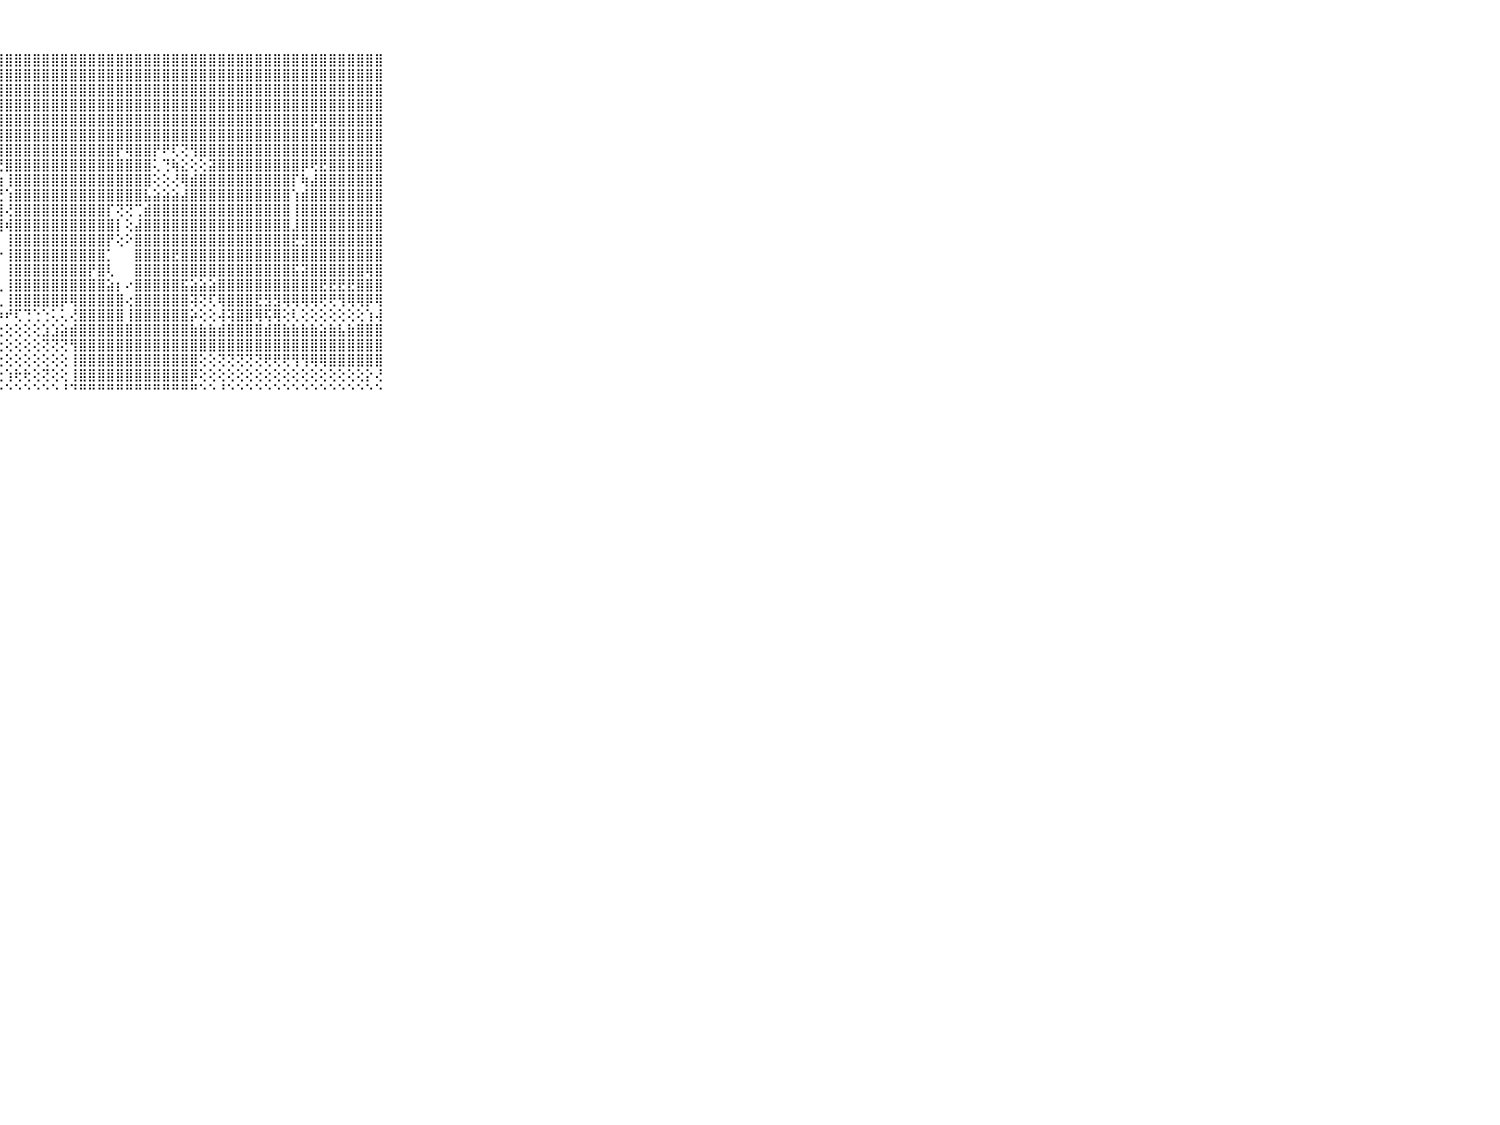

⠀⠀⠀⠀⠀⠀⠀⠀⠀⠀⠀⢹⡟⣻⣿⣿⣿⣿⣿⣿⣿⣿⣿⣿⣿⣿⣿⣿⣿⣿⣿⣿⣿⣿⣿⣿⣿⣿⣿⣿⣿⣿⣿⣿⣿⣿⣿⣿⣿⣿⣿⣿⣿⣿⣿⣿⣿⣿⣿⣿⣿⣿⣿⣿⣿⣿⣿⣿⣿⠀⠀⠀⠀⠀⠀⠀⠀⠀⠀⠀⠀
⠀⠀⠀⠀⠀⠀⠀⠀⠀⠀⠀⢿⣿⣿⣷⣿⣿⣷⣿⣿⣿⣯⣻⢟⣿⣿⣿⣿⣿⣿⣿⣿⣿⣿⣿⣿⣿⣿⣿⣿⣿⣿⣿⣿⣿⣿⣿⣿⣿⣿⣿⣿⣿⣿⣿⣿⣿⣿⣿⣿⣿⣿⣿⣿⣿⣿⣿⣿⣿⠀⠀⠀⠀⠀⠀⠀⠀⠀⠀⠀⠀
⠀⠀⠀⠀⠀⠀⠀⠀⠀⠀⠀⣿⣿⣿⣿⣿⣿⣿⣿⣿⣿⣿⣿⣿⣿⣿⣿⣿⣿⣿⣿⣿⣿⣿⣿⣿⣿⣿⣿⣿⣿⣿⣿⣿⣿⣿⣿⣿⣿⣿⣿⣿⣿⣿⣿⣿⣿⣿⣿⣿⣿⣿⣿⣿⣿⣿⣿⣿⣿⠀⠀⠀⠀⠀⠀⠀⠀⠀⠀⠀⠀
⠀⠀⠀⠀⠀⠀⠀⠀⠀⠀⠀⣿⣿⣿⣿⣿⣿⣿⣿⣿⣿⣿⣿⣿⣿⣿⣿⣿⣿⣿⣿⣿⣿⣿⣿⣿⣿⣿⣿⣿⣿⣿⣿⣿⣿⣿⣿⣿⣿⣿⣿⣿⣿⣿⣿⣿⣿⣿⣿⣿⣿⣿⣿⣿⣿⣿⣿⣿⣿⠀⠀⠀⠀⠀⠀⠀⠀⠀⠀⠀⠀
⠀⠀⠀⠀⠀⠀⠀⠀⠀⠀⠀⣿⣿⣿⣿⣿⣿⣿⣿⣿⢿⢿⣿⣿⣿⣿⣿⣿⣿⣿⣿⣿⣿⣿⣿⣿⣿⣿⣿⣿⣿⣿⣿⣿⣿⣿⣿⣿⣿⣿⣿⣿⣿⣿⣿⣿⣿⣿⣿⣿⣿⡿⣿⣿⣿⣿⣿⣿⣿⠀⠀⠀⠀⠀⠀⠀⠀⠀⠀⠀⠀
⠀⠀⠀⠀⠀⠀⠀⠀⠀⠀⠀⣿⣿⣿⡿⢿⠏⠕⠕⠱⠵⢕⣕⢝⢟⢿⣿⣿⣿⣿⣿⣿⣿⣿⣿⣿⣿⣿⣿⣿⣿⣿⣿⣿⣿⣿⣿⣿⣿⣿⣿⣿⣿⣿⣿⣿⣿⣿⣿⣿⣿⣿⣿⣿⣿⣿⣿⣿⣿⠀⠀⠀⠀⠀⠀⠀⠀⠀⠀⠀⠀
⠀⠀⠀⠀⠀⠀⠀⠀⠀⠀⠀⣿⡿⢏⢝⢝⢝⢝⢝⢟⢇⢕⢜⢗⣧⣕⢝⢿⣿⣿⣿⣿⣿⣿⣿⣿⣿⣿⣿⣿⡟⢿⣿⣿⡟⠟⢏⢝⢻⣿⣿⣿⣿⣿⣿⣿⣿⣿⣿⣿⣿⣿⣿⣿⣿⣿⣿⣿⣿⠀⠀⠀⠀⠀⠀⠀⠀⠀⠀⠀⠀
⠀⠀⠀⠀⠀⠀⠀⠀⠀⠀⠀⣿⣱⣕⣕⣕⡕⢕⢕⢕⢕⢕⢕⢕⢜⢻⣧⢜⣿⣿⣿⣿⣿⣿⣿⣿⣿⣿⣿⣿⣿⣿⣿⣿⢅⢙⢷⣕⢕⢕⣽⣿⣿⣿⣿⣿⣿⣿⣿⣿⡿⢟⣟⣿⣿⣿⣿⣿⣿⠀⠀⠀⠀⠀⠀⠀⠀⠀⠀⠀⠀
⠀⠀⠀⠀⠀⠀⠀⠀⠀⠀⠀⣿⣿⣿⣿⣿⣿⣿⣾⣷⣾⣧⣧⣵⣵⣕⣿⣷⢸⣿⣿⣿⣿⣿⣿⣿⣿⣿⣿⣿⣿⣿⣿⣿⢕⢕⢜⢿⣾⣿⣿⣿⣿⣿⣿⣿⣿⣿⣿⡏⢷⣼⣿⣿⣿⣿⣿⣿⣿⠀⠀⠀⠀⠀⠀⠀⠀⠀⠀⠀⠀
⠀⠀⠀⠀⠀⠀⠀⠀⠀⠀⠀⣿⣿⣿⣿⣿⣿⣿⣿⣿⣿⣿⣿⣿⣿⣿⣿⣟⢱⣿⣿⣿⣿⣿⣿⣿⣿⣿⣿⣿⣿⣿⣿⣧⣵⣵⣵⣼⣿⣿⣿⣿⣿⣿⣿⣿⣿⣿⣿⢱⣾⣿⣿⣿⣿⣿⣿⣿⣿⠀⠀⠀⠀⠀⠀⠀⠀⠀⠀⠀⠀
⠀⠀⠀⠀⠀⠀⠀⠀⠀⠀⠀⣿⣿⣿⣿⣿⣿⣿⣿⣿⣿⣿⣿⣿⣿⣿⣿⣿⢜⣿⣿⣿⣿⣿⣿⣿⣿⣿⣿⡏⢝⢝⢉⣾⣿⣿⣿⣿⣿⣿⣿⣿⣿⣿⣿⣿⣿⣿⣿⢸⣿⣿⣿⣿⣿⣿⣿⣿⣿⠀⠀⠀⠀⠀⠀⠀⠀⠀⠀⠀⠀
⠀⠀⠀⠀⠀⠀⠀⠀⠀⠀⠀⣿⣿⣿⣿⣿⣿⣿⣿⣿⣿⣿⣿⣿⣿⣿⣿⣿⢾⣿⣿⣿⣿⣿⣿⣿⣿⣿⣿⣿⡇⢕⣼⣿⣿⣿⣿⣿⣿⣿⣿⣿⣿⣿⣿⣿⣿⣿⣿⣸⣿⣿⣿⣿⣿⣿⣿⣿⣿⠀⠀⠀⠀⠀⠀⠀⠀⠀⠀⠀⠀
⠀⠀⠀⠀⠀⠀⠀⠀⠀⠀⠀⣿⣿⣿⣿⣿⣿⣿⣿⣿⣿⣿⣿⣿⣿⣿⣿⡇⢸⣿⣿⣿⣿⣿⣿⣿⣿⣿⣿⡟⢕⠕⣿⣿⣿⣿⣿⣿⣿⣿⣿⣿⣿⣿⣿⣿⣿⣿⣿⣟⣻⣿⣿⣿⣿⣿⣿⣿⣿⠀⠀⠀⠀⠀⠀⠀⠀⠀⠀⠀⠀
⠀⠀⠀⠀⠀⠀⠀⠀⠀⠀⠀⣿⣿⣿⣿⣿⣿⣿⣿⣿⣿⣿⣿⣿⣿⣿⣿⡕⢸⣿⣿⣿⣿⣿⣿⣿⣿⣿⣿⡁⠀⠀⣿⣿⣿⣿⣟⣿⣿⣿⣿⣿⣿⣿⣿⣿⣿⣿⣿⣿⣿⣿⣿⣿⣿⣿⣿⣿⣿⠀⠀⠀⠀⠀⠀⠀⠀⠀⠀⠀⠀
⠀⠀⠀⠀⠀⠀⠀⠀⠀⠀⠀⣿⣿⣿⣿⣿⣿⣿⣿⣿⣿⣿⣿⣿⣿⣿⣿⡇⢸⣿⣿⣿⣿⣿⣿⣿⣿⡟⣿⢇⠀⠀⣿⣿⣿⣿⣿⣿⣿⣿⣿⣿⣿⣿⣿⣿⣿⣿⣿⣯⣽⣿⣿⣿⣿⣿⣿⢿⣿⠀⠀⠀⠀⠀⠀⠀⠀⠀⠀⠀⠀
⠀⠀⠀⠀⠀⠀⠀⠀⠀⠀⠀⣿⣿⣿⣿⣿⣿⣿⣿⣿⣿⣿⣿⣿⣿⣿⣿⣇⢸⣿⣿⣿⣿⣿⣿⣿⣿⣿⣿⣵⡆⠔⣿⣿⣿⣿⣿⣯⣵⣵⣵⣿⣿⣿⣿⣿⣿⣿⣿⣿⣿⣿⣟⣟⣟⣟⣿⣿⣿⠀⠀⠀⠀⠀⠀⠀⠀⠀⠀⠀⠀
⠀⠀⠀⠀⠀⠀⠀⠀⠀⠀⠀⡿⢿⣿⣿⣿⣿⡿⢿⢿⣿⣿⣿⣿⢿⢿⢟⢇⢸⣿⣿⣿⣿⣿⡿⢿⣿⣿⣿⣿⣿⢔⣿⣿⣿⣿⣿⣿⢽⢝⢏⢿⣿⣿⣿⣟⣻⣻⢿⢿⢿⢿⢟⢟⢻⢿⢿⡿⢿⠀⠀⠀⠀⠀⠀⠀⠀⠀⠀⠀⠀
⠀⠀⠀⠀⠀⠀⠀⠀⠀⠀⠀⣿⣿⣿⣿⣿⣿⣿⣿⣿⣿⣽⣿⣷⣷⢷⠷⠷⠞⢏⢙⢑⢑⢅⢅⢜⣿⣿⣿⣿⣿⢸⣿⣿⣿⣿⣿⣿⡵⢕⢕⢼⢽⣿⣿⢿⢯⢿⢕⢇⢕⢕⢕⢕⢕⢕⢕⢱⢼⠀⠀⠀⠀⠀⠀⠀⠀⠀⠀⠀⠀
⠀⠀⠀⠀⠀⠀⠀⠀⠀⠀⠀⢿⠿⠟⠟⠛⢛⢏⢝⢍⢍⢅⢕⡔⢔⢱⢕⢕⢕⢕⢕⢕⣱⣱⣵⣾⣿⣿⣿⣿⣿⣿⣿⣿⣿⣿⣿⣿⣷⣷⣷⣾⣿⣿⣿⣿⣾⣿⣷⣷⣷⣷⣵⣷⣧⣷⣿⣿⣿⠀⠀⠀⠀⠀⠀⠀⠀⠀⠀⠀⠀
⠀⠀⠀⠀⠀⠀⠀⠀⠀⠀⠀⢄⢕⢕⢕⢕⢕⢕⢕⢕⢕⢕⢕⢕⢕⢕⢕⢕⢕⢕⢕⢕⢝⢝⢝⢻⣿⣿⣿⣿⣿⣿⣿⣿⣿⣿⣿⣿⣿⣿⣿⣿⣿⣿⣿⣿⣿⣿⣿⣿⣿⣿⣿⣿⣿⣿⣿⣿⣿⠀⠀⠀⠀⠀⠀⠀⠀⠀⠀⠀⠀
⠀⠀⠀⠀⠀⠀⠀⠀⠀⠀⠀⢕⢕⢕⢕⢕⢕⢕⢕⢕⢕⢕⢕⢕⢕⢕⢕⢕⢕⢕⢕⢕⢕⢕⢕⢸⣿⣿⣿⣿⣿⣿⣿⣿⣿⣿⣿⣿⣿⢕⢕⢝⢝⢝⢝⢝⢟⢟⢟⢻⢻⢿⢿⣿⣿⣿⣿⣿⣿⠀⠀⠀⠀⠀⠀⠀⠀⠀⠀⠀⠀
⠀⠀⠀⠀⠀⠀⠀⠀⠀⠀⠀⢕⢕⢕⢕⢕⢕⢕⢕⢕⢕⢕⢕⢕⢕⢕⢕⢕⢱⢗⢗⢕⢝⢕⢕⢸⣿⣿⣿⣿⣿⣿⣿⣿⣿⣿⣿⣿⡿⢕⢕⢕⢕⢕⢕⢕⢕⢕⢕⢕⢕⢕⢕⢕⢕⢕⢕⡕⢜⠀⠀⠀⠀⠀⠀⠀⠀⠀⠀⠀⠀
⠀⠀⠀⠀⠀⠀⠀⠀⠀⠀⠀⠑⠑⠑⠑⠑⠑⠑⠑⠑⠑⠑⠑⠑⠑⠑⠑⠑⠑⠑⠑⠑⠑⠑⠘⠙⠛⠛⠛⠛⠛⠛⠛⠛⠛⠛⠛⠛⠛⠑⠑⠘⠑⠑⠑⠑⠑⠑⠑⠑⠑⠑⠑⠑⠑⠑⠑⠑⠑⠀⠀⠀⠀⠀⠀⠀⠀⠀⠀⠀⠀